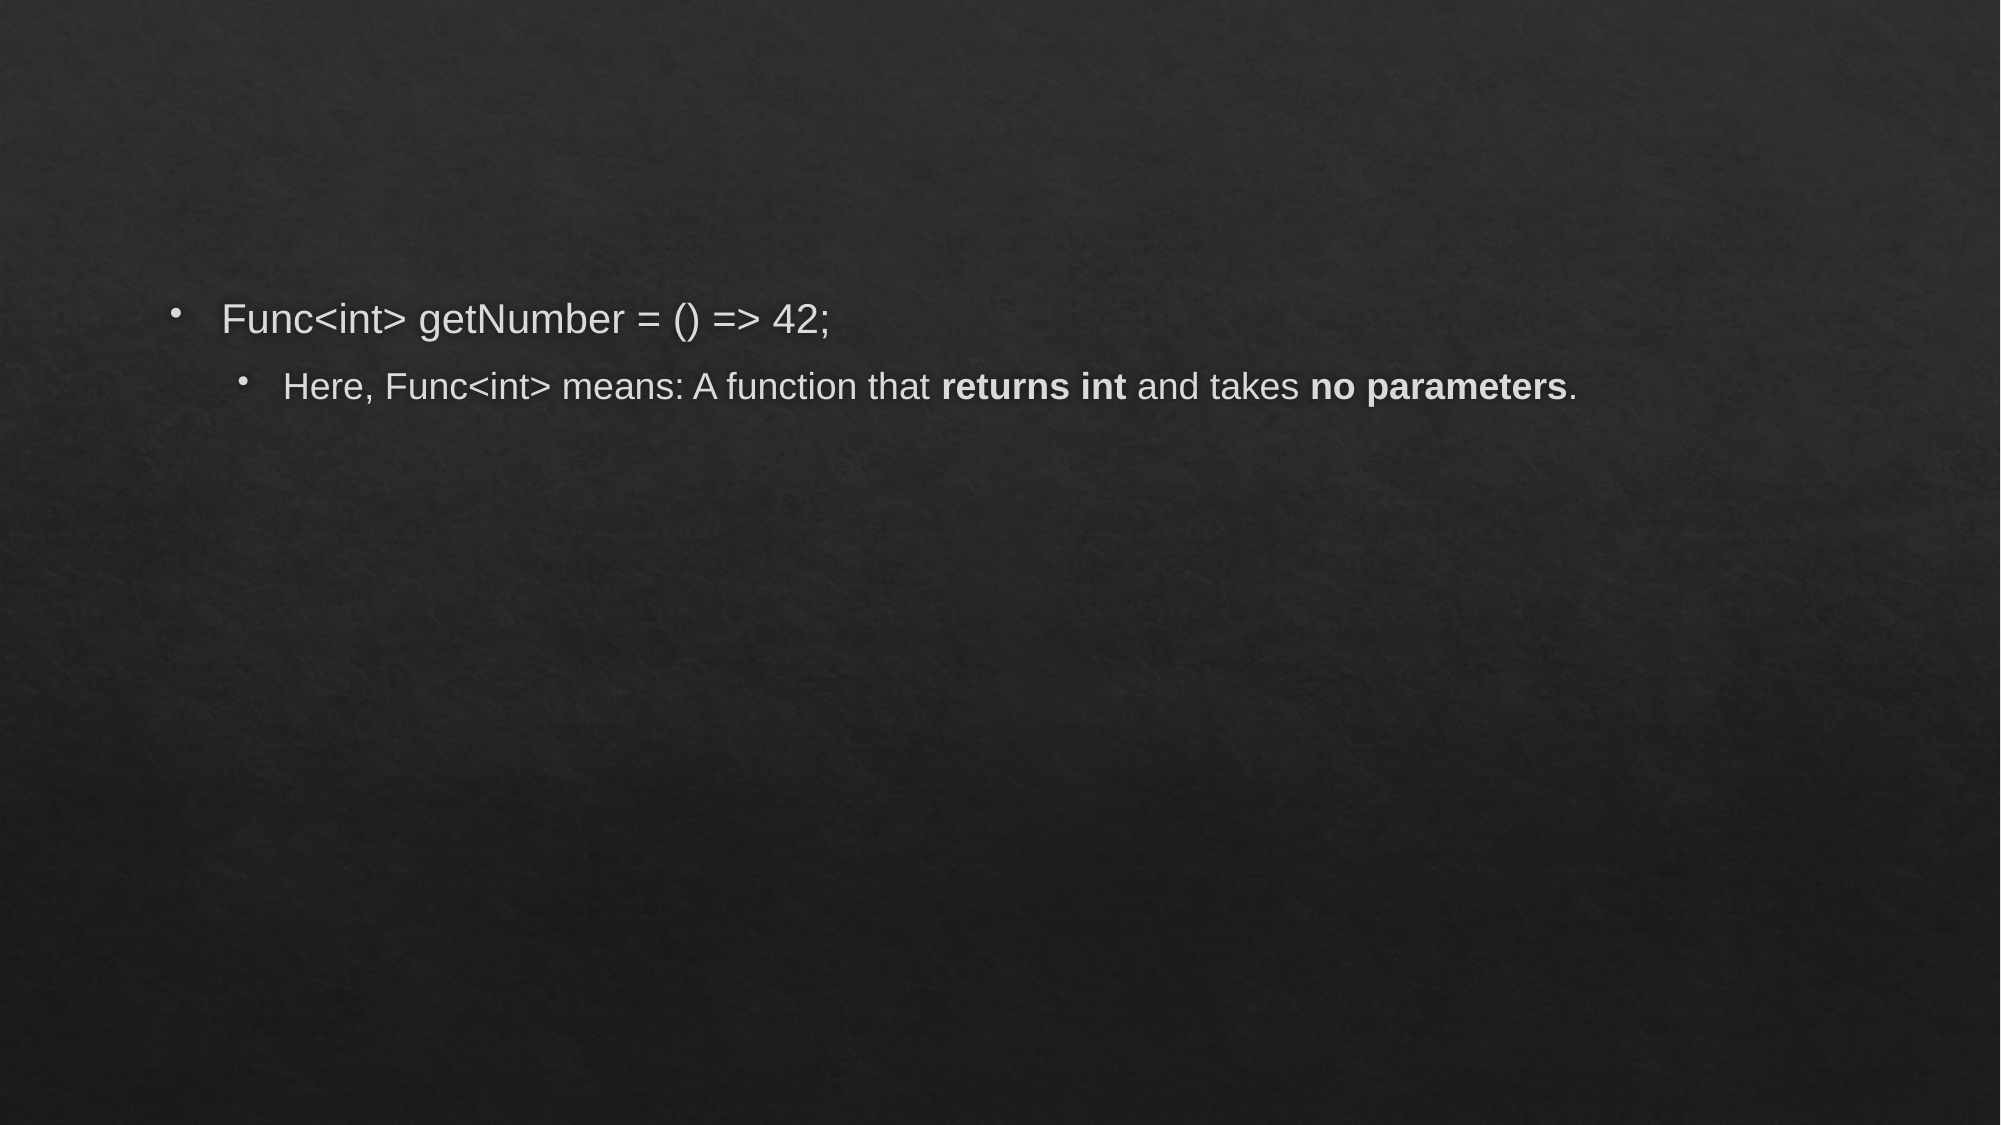

#
Func<int> getNumber = () => 42;
Here, Func<int> means: A function that returns int and takes no parameters.